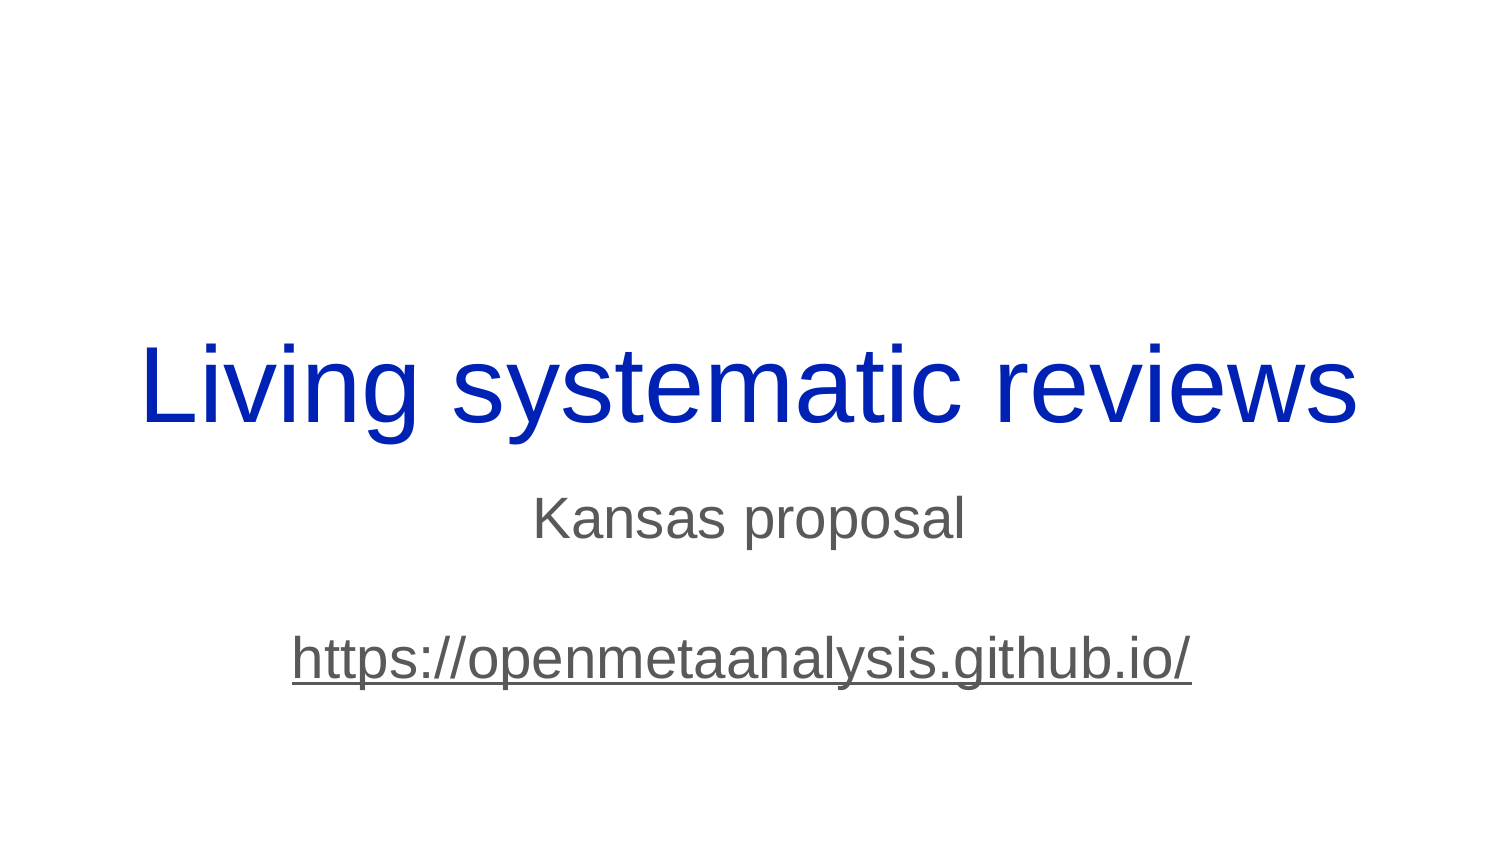

# Living systematic reviews
Kansas proposal

https://openmetaanalysis.github.io/